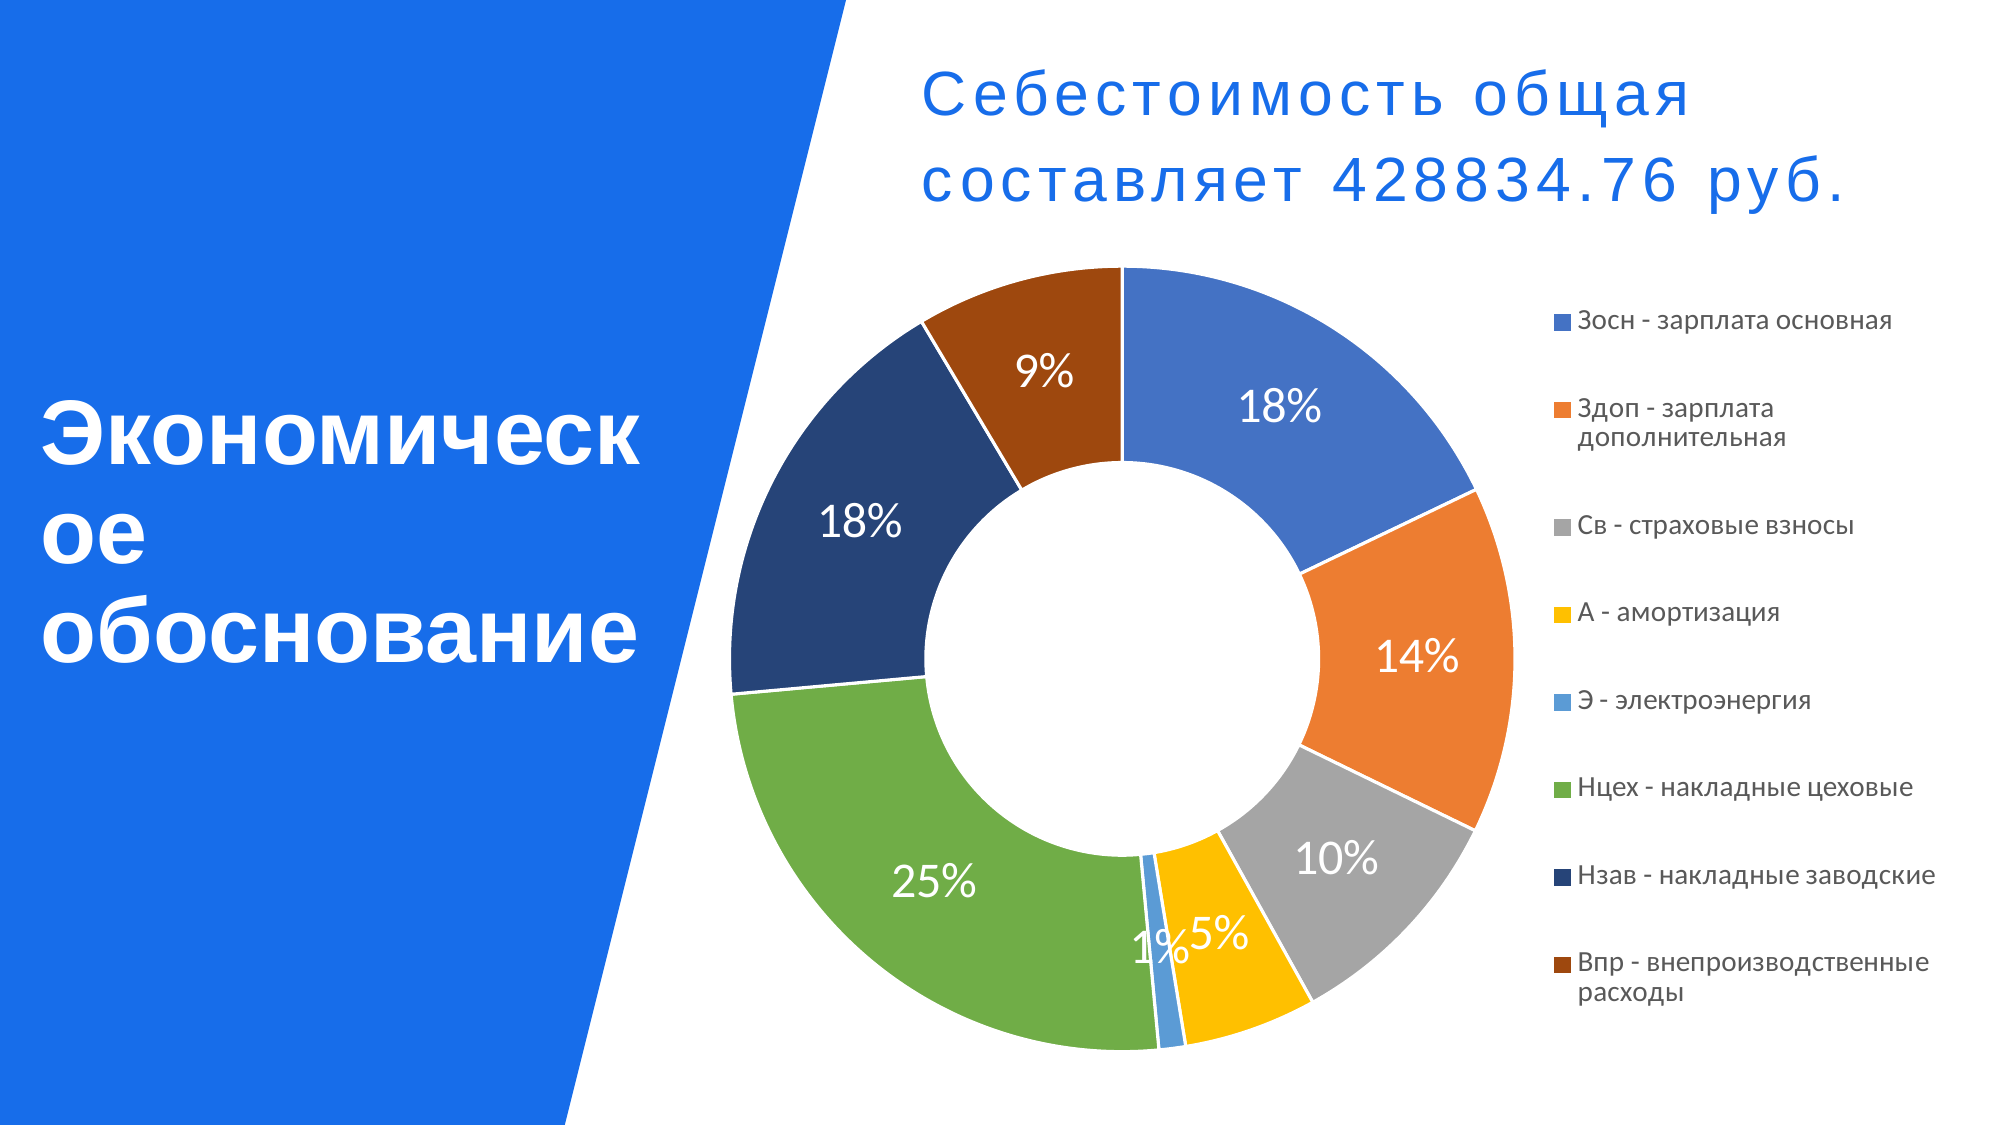

Себестоимость общая составляет 428834.76 руб.

### Chart

| Category | Продажи |
|---|---|
| Зосн - зарплата основная | 81667.49 |
| Здоп - зарплата дополнительная | 65333.0 |
| Св - страховые взносы | 44394.0 |
| А - амортизация | 25000.0 |
| Э - электроэнергия | 5000.0 |
| Нцех - накладные цеховые | 114334.0 |
| Нзав - накладные заводские | 81667.0 |
| Впр - внепроизводственные расходы | 38984.0 |
# Экономическое обоснование